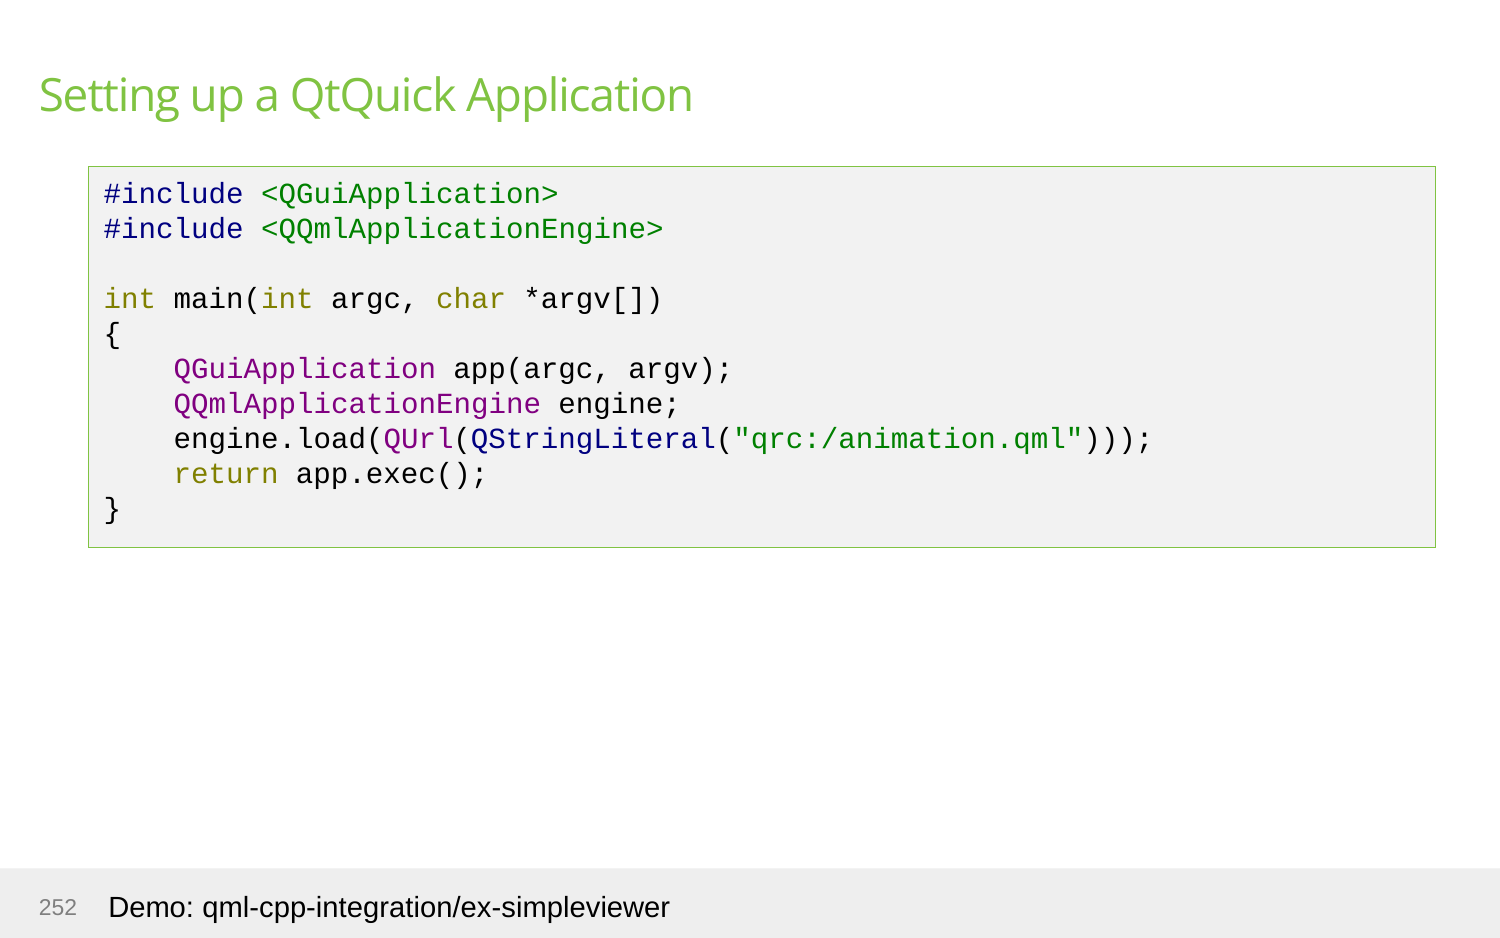

# Setting up a QtQuick Application
#include <QGuiApplication>
#include <QQmlApplicationEngine>
int main(int argc, char *argv[])
{
    QGuiApplication app(argc, argv);
    QQmlApplicationEngine engine;
    engine.load(QUrl(QStringLiteral("qrc:/animation.qml")));
    return app.exec();
}
Demo: qml-cpp-integration/ex-simpleviewer
252